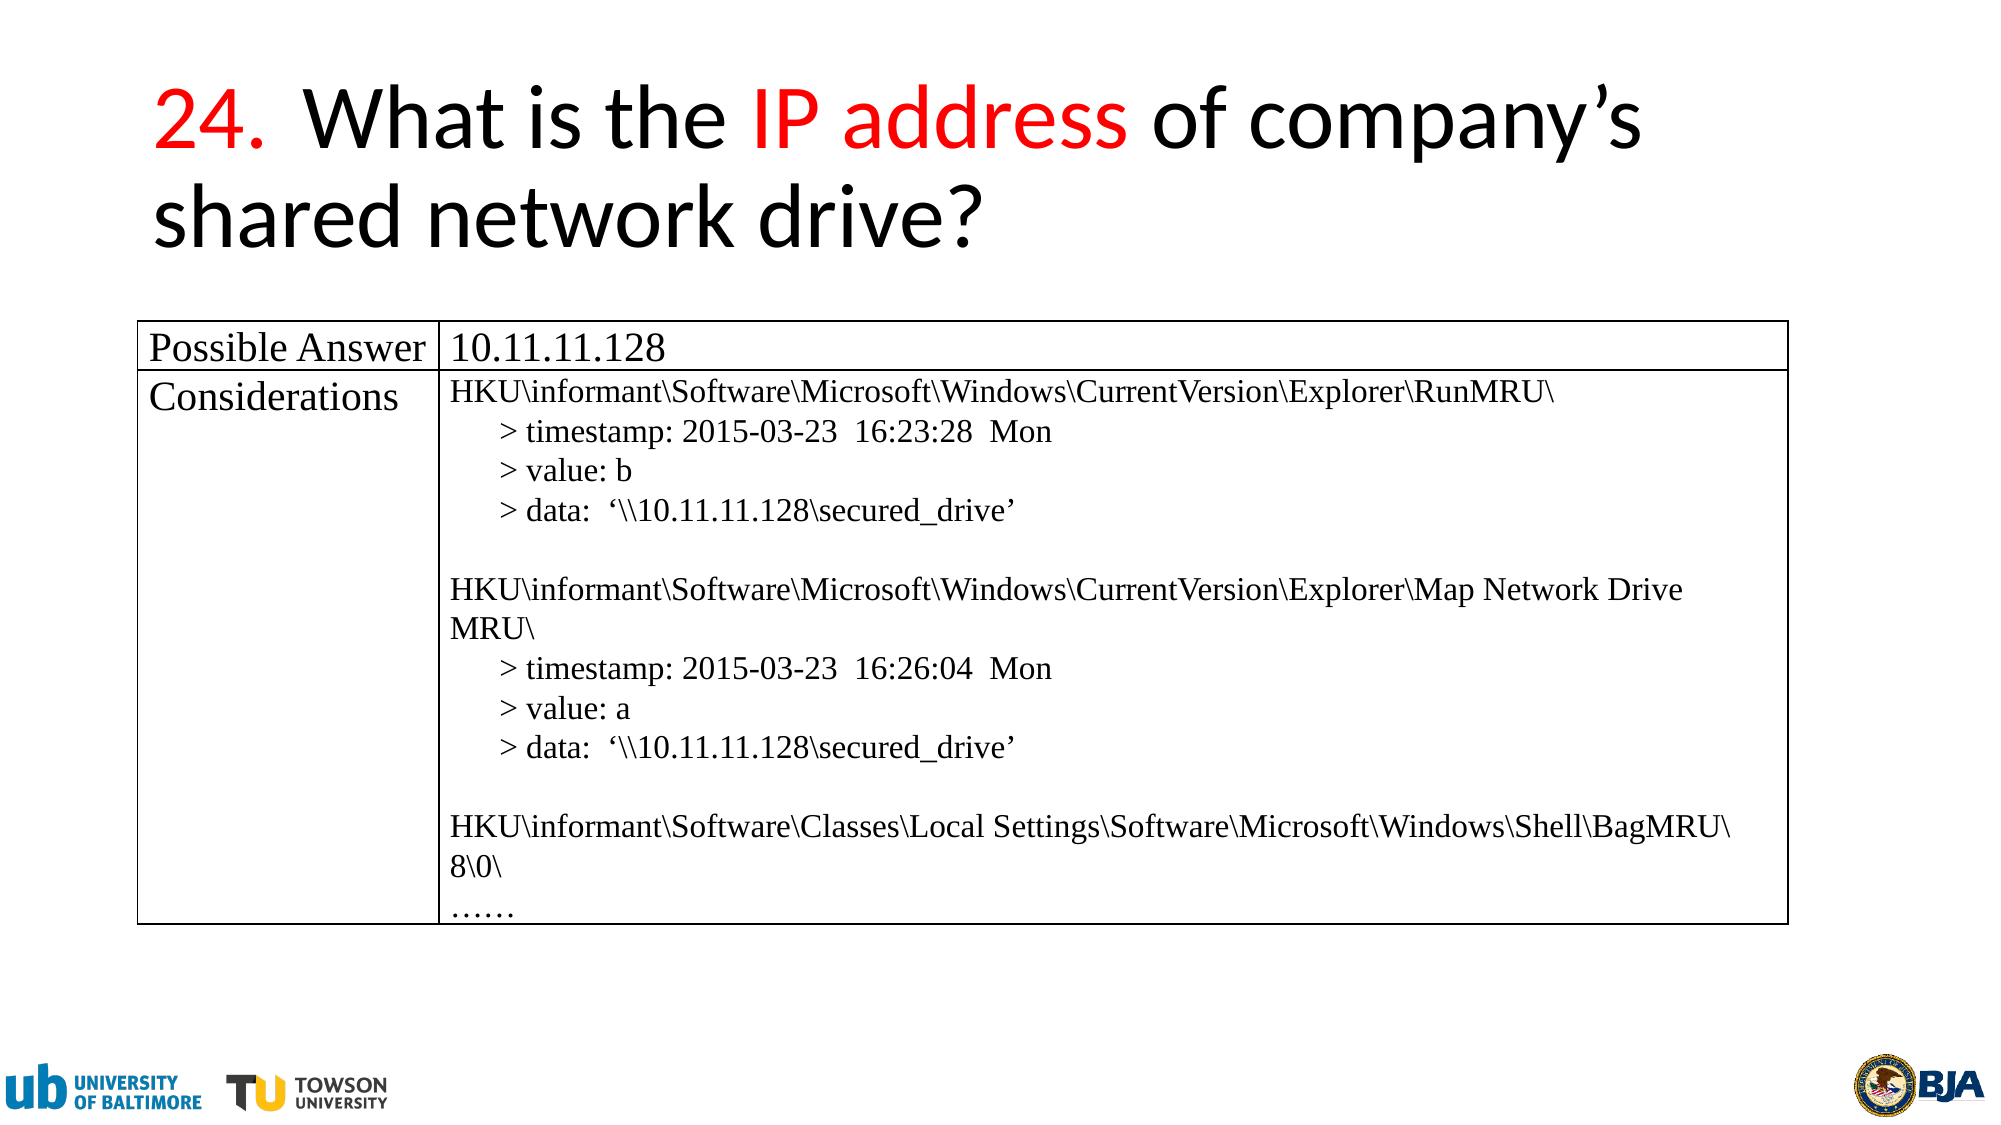

# 24.	What is the IP address of company’s shared network drive?
| Possible Answer | 10.11.11.128 |
| --- | --- |
| Considerations | HKU\informant\Software\Microsoft\Windows\CurrentVersion\Explorer\RunMRU\ > timestamp: 2015-03-23 16:23:28 Mon > value: b > data: ‘\\10.11.11.128\secured\_drive’   HKU\informant\Software\Microsoft\Windows\CurrentVersion\Explorer\Map Network Drive MRU\ > timestamp: 2015-03-23 16:26:04 Mon > value: a > data: ‘\\10.11.11.128\secured\_drive’   HKU\informant\Software\Classes\Local Settings\Software\Microsoft\Windows\Shell\BagMRU\8\0\ …… |